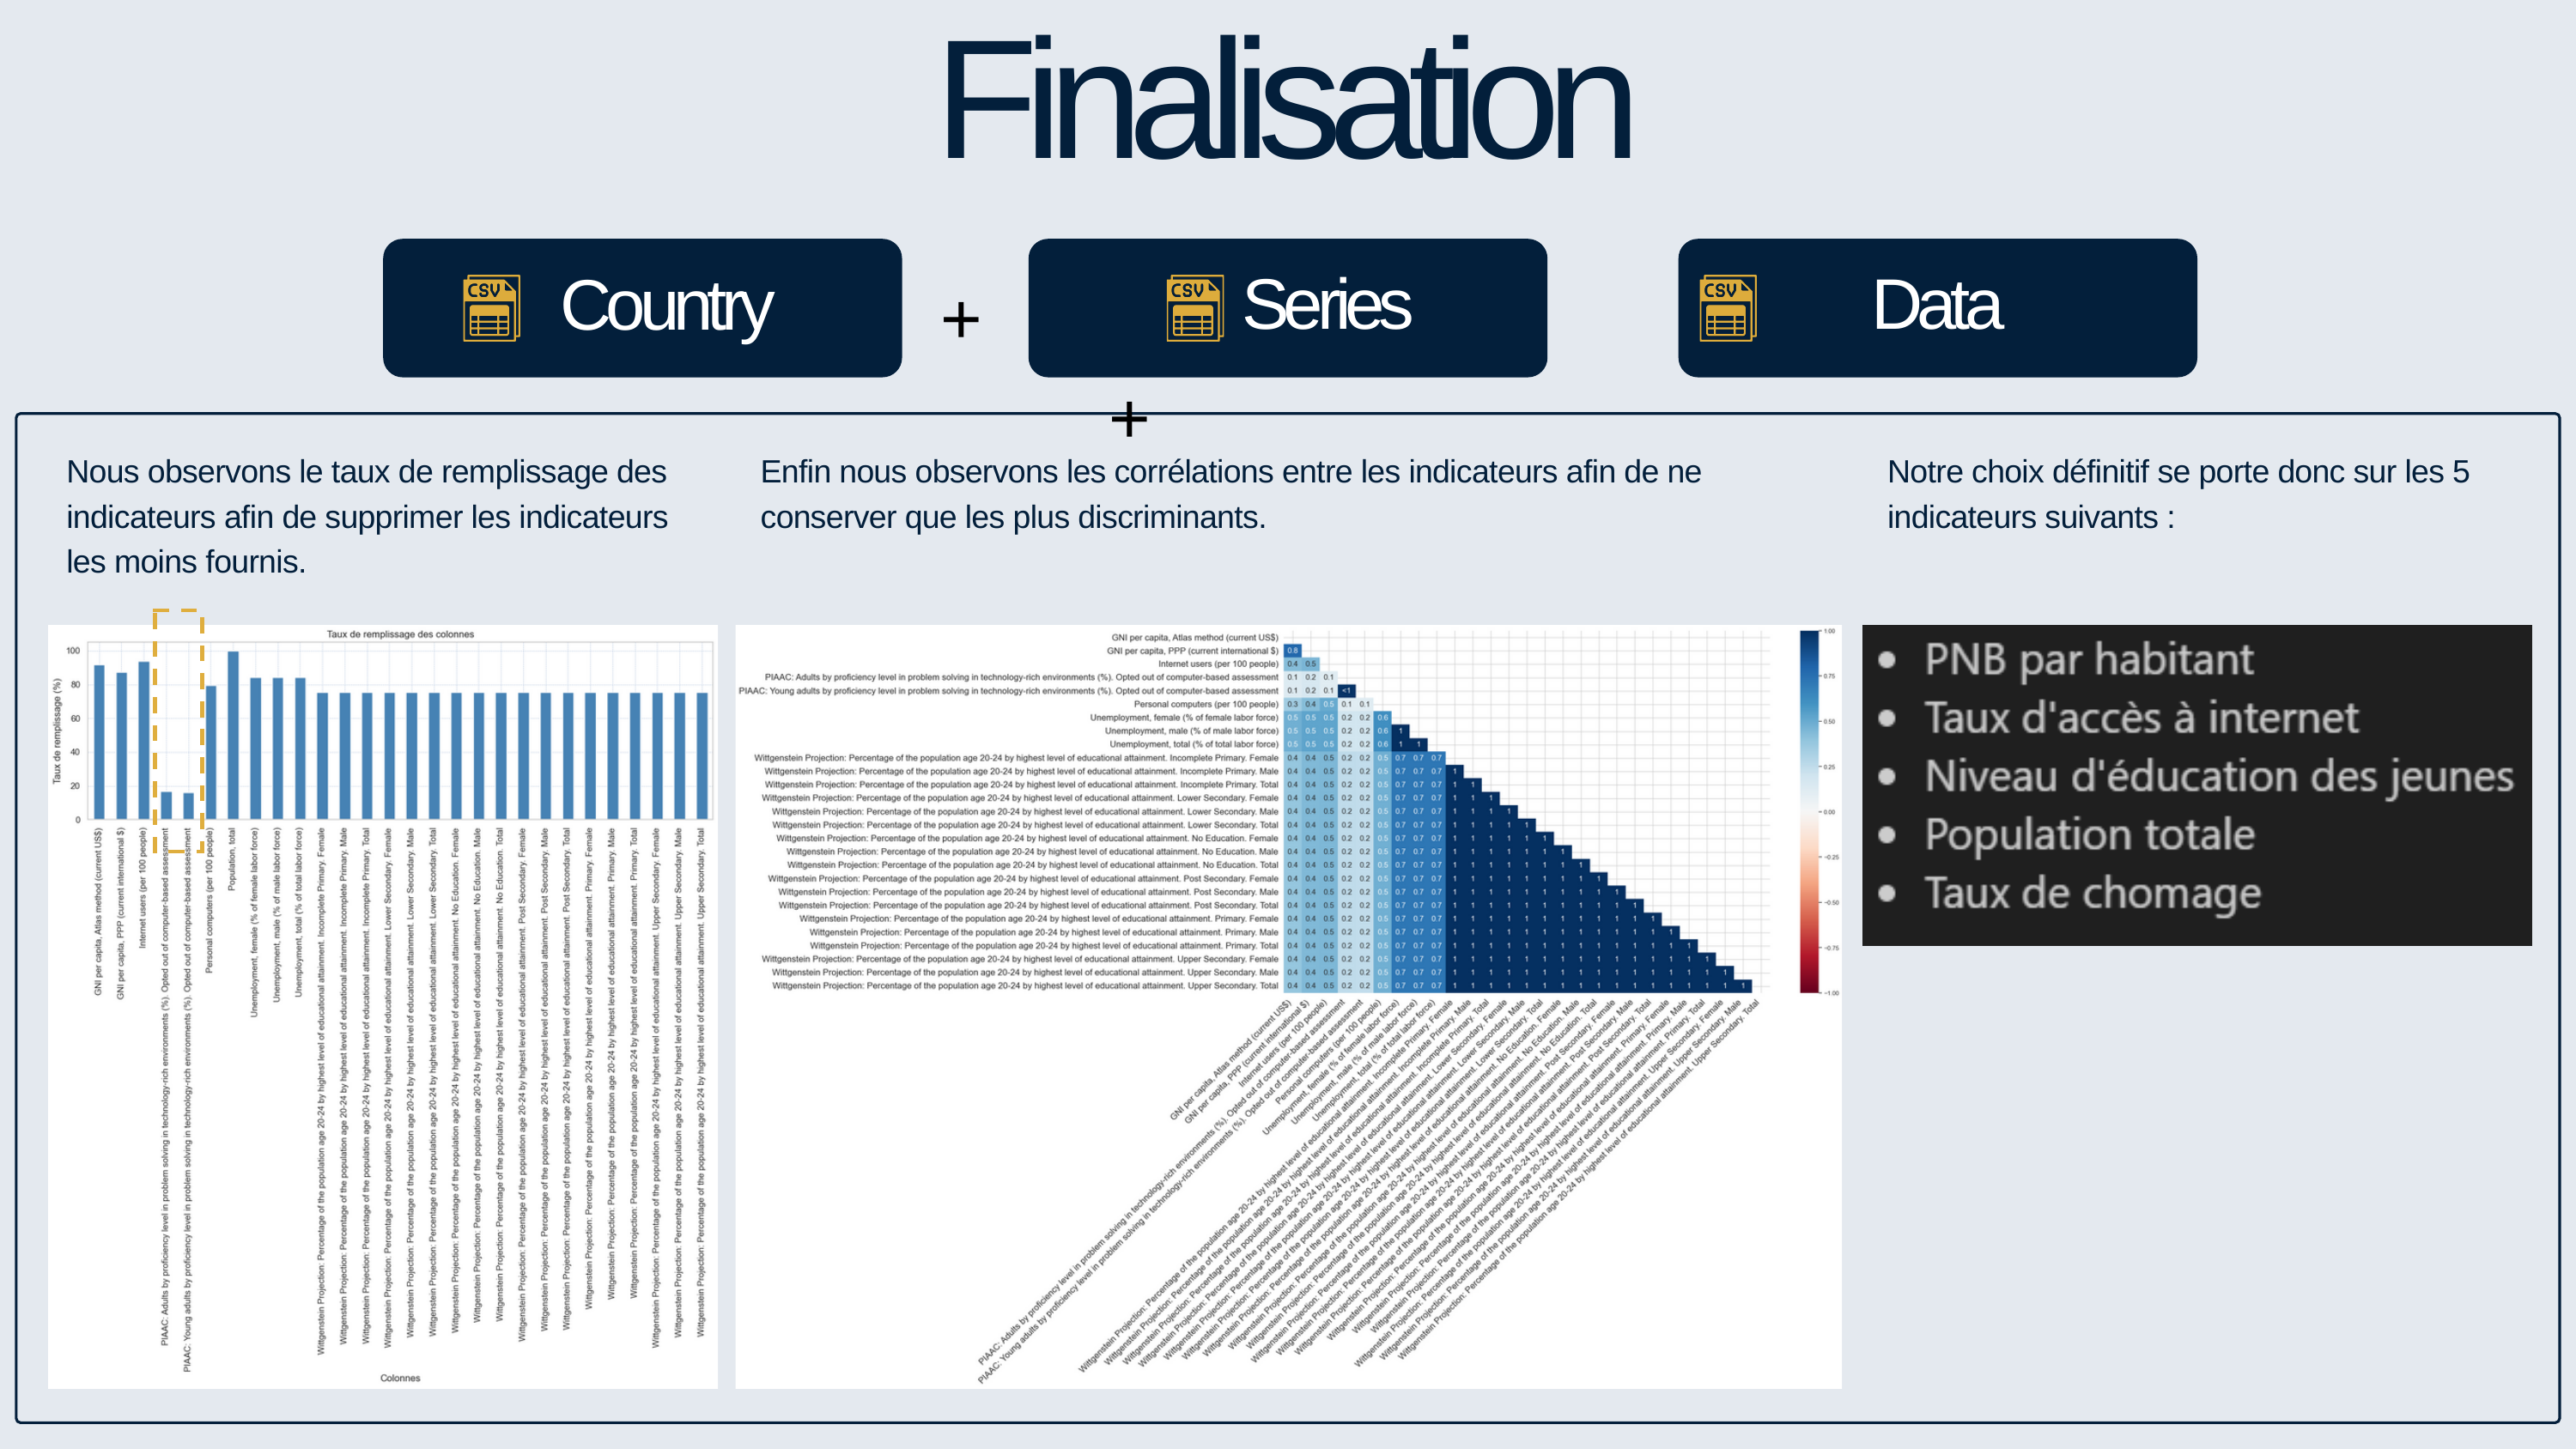

Finalisation

+                                            +
Series

Data

Country

Nous observons le taux de remplissage des indicateurs afin de supprimer les indicateurs les moins fournis.

Enfin nous observons les corrélations entre les indicateurs afin de ne conserver que les plus discriminants.

Notre choix définitif se porte donc sur les 5 indicateurs suivants :